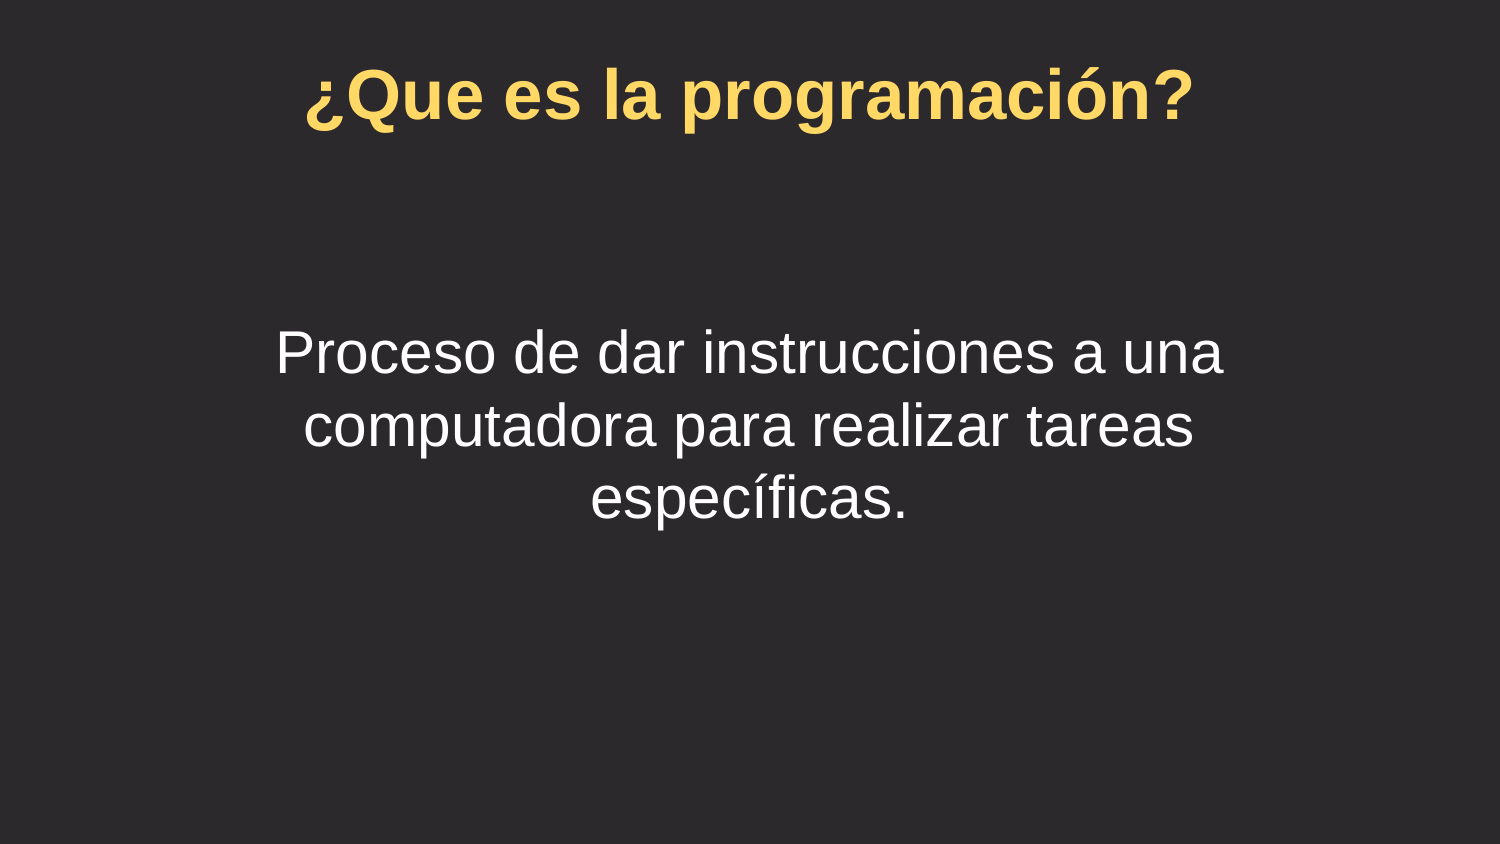

# ¿Que es la programación?
Proceso de dar instrucciones a una computadora para realizar tareas específicas.